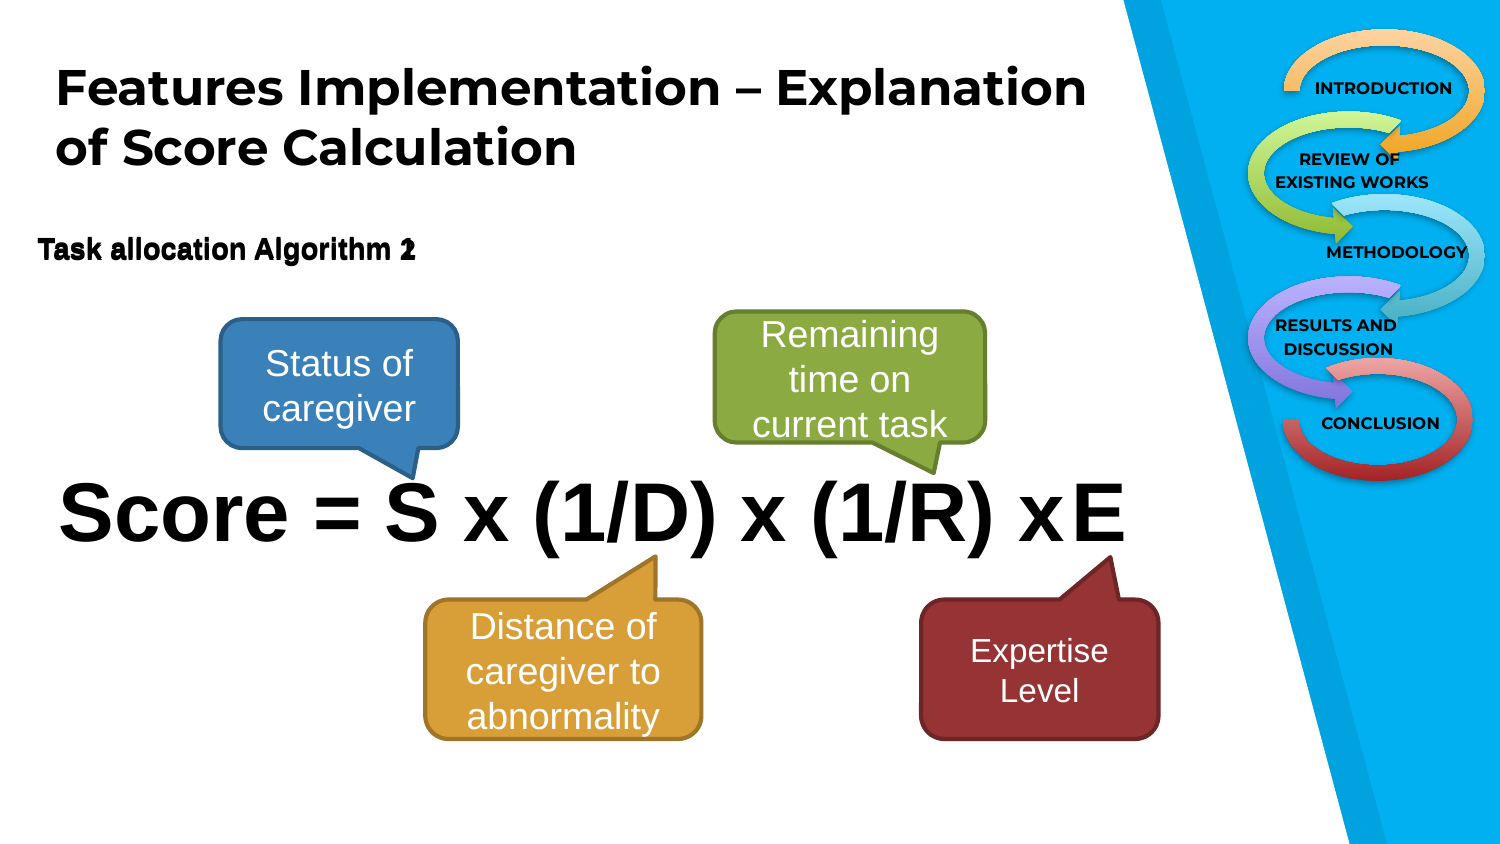

INTRODUCTION

Features Implementation – Explanation of Score Calculation
REVIEW OF
EXISTING WORKS

Task allocation Algorithm 1
Task allocation Algorithm 2
METHODOLOGY

Remaining time on current task
RESULTS AND
DISCUSSION
Status of caregiver

CONCLUSION
Score = S x (1/D) x (1/R) x E

E

Expertise Level
Distance of caregiver to abnormality